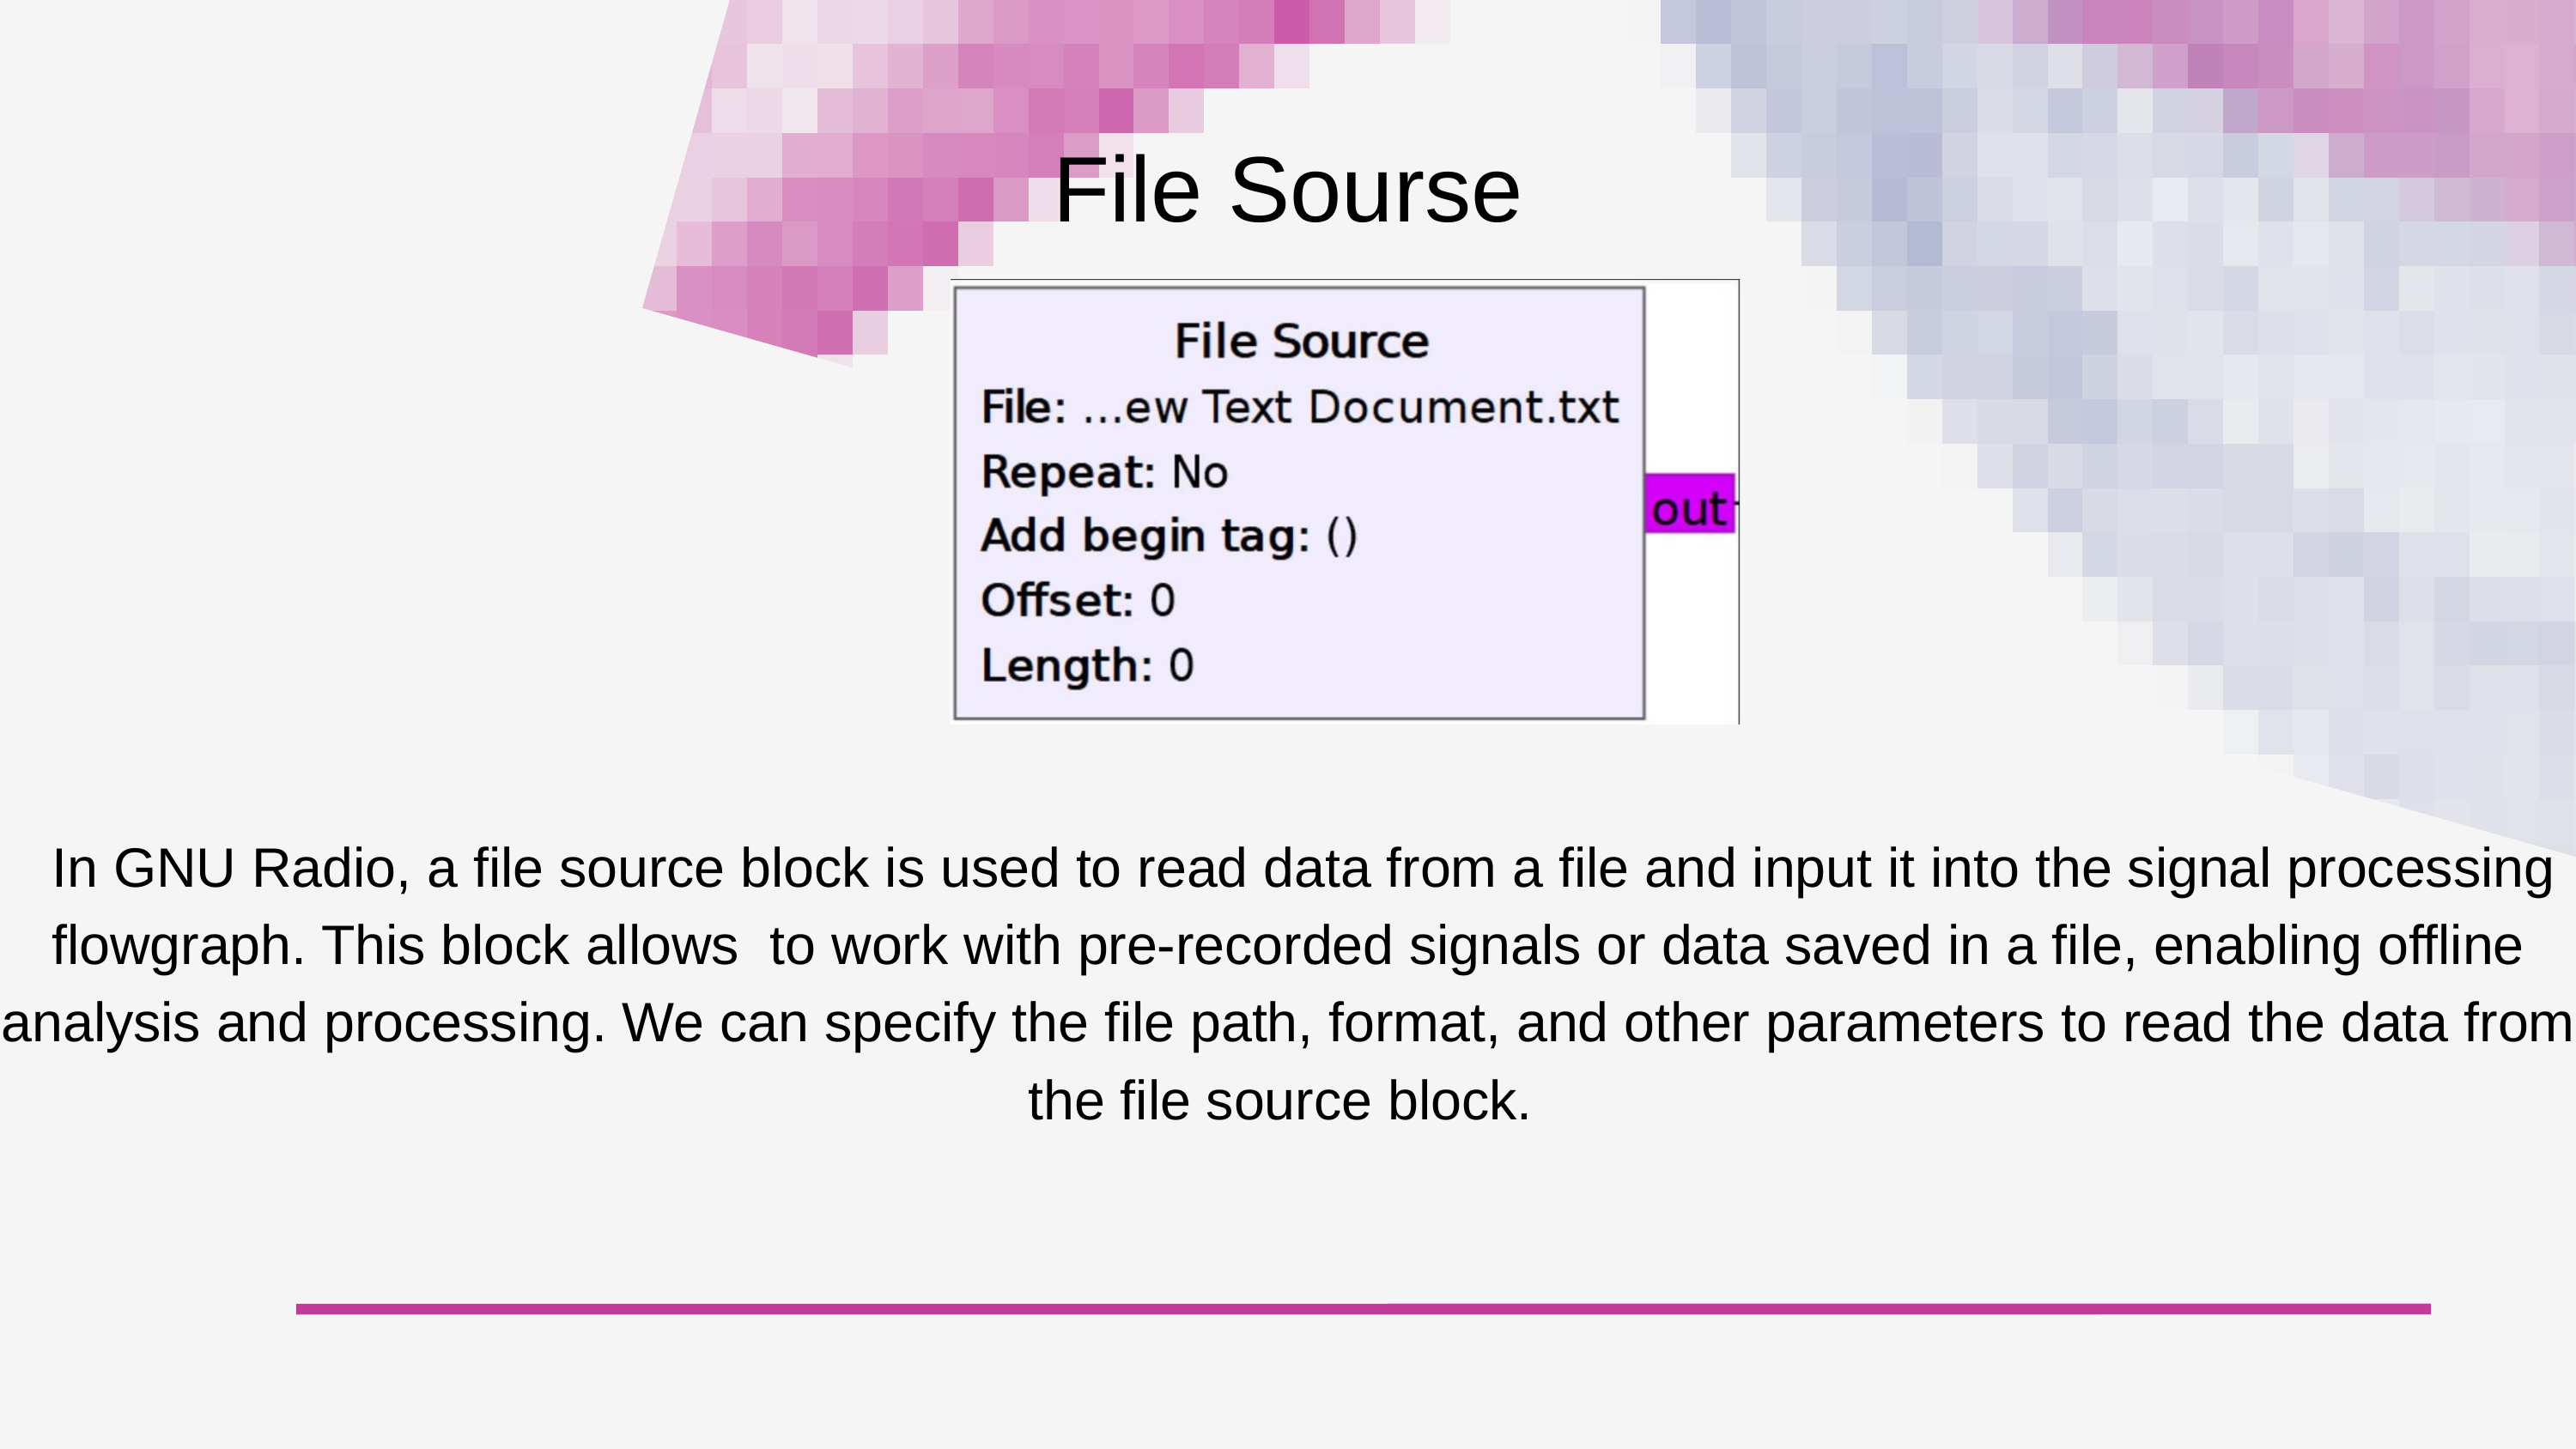

File Sourse

  In GNU Radio, a file source block is used to read data from a file and input it into the signal processing flowgraph. This block allows  to work with pre-recorded signals or data saved in a file, enabling offline analysis and processing. We can specify the file path, format, and other parameters to read the data from the file source block.